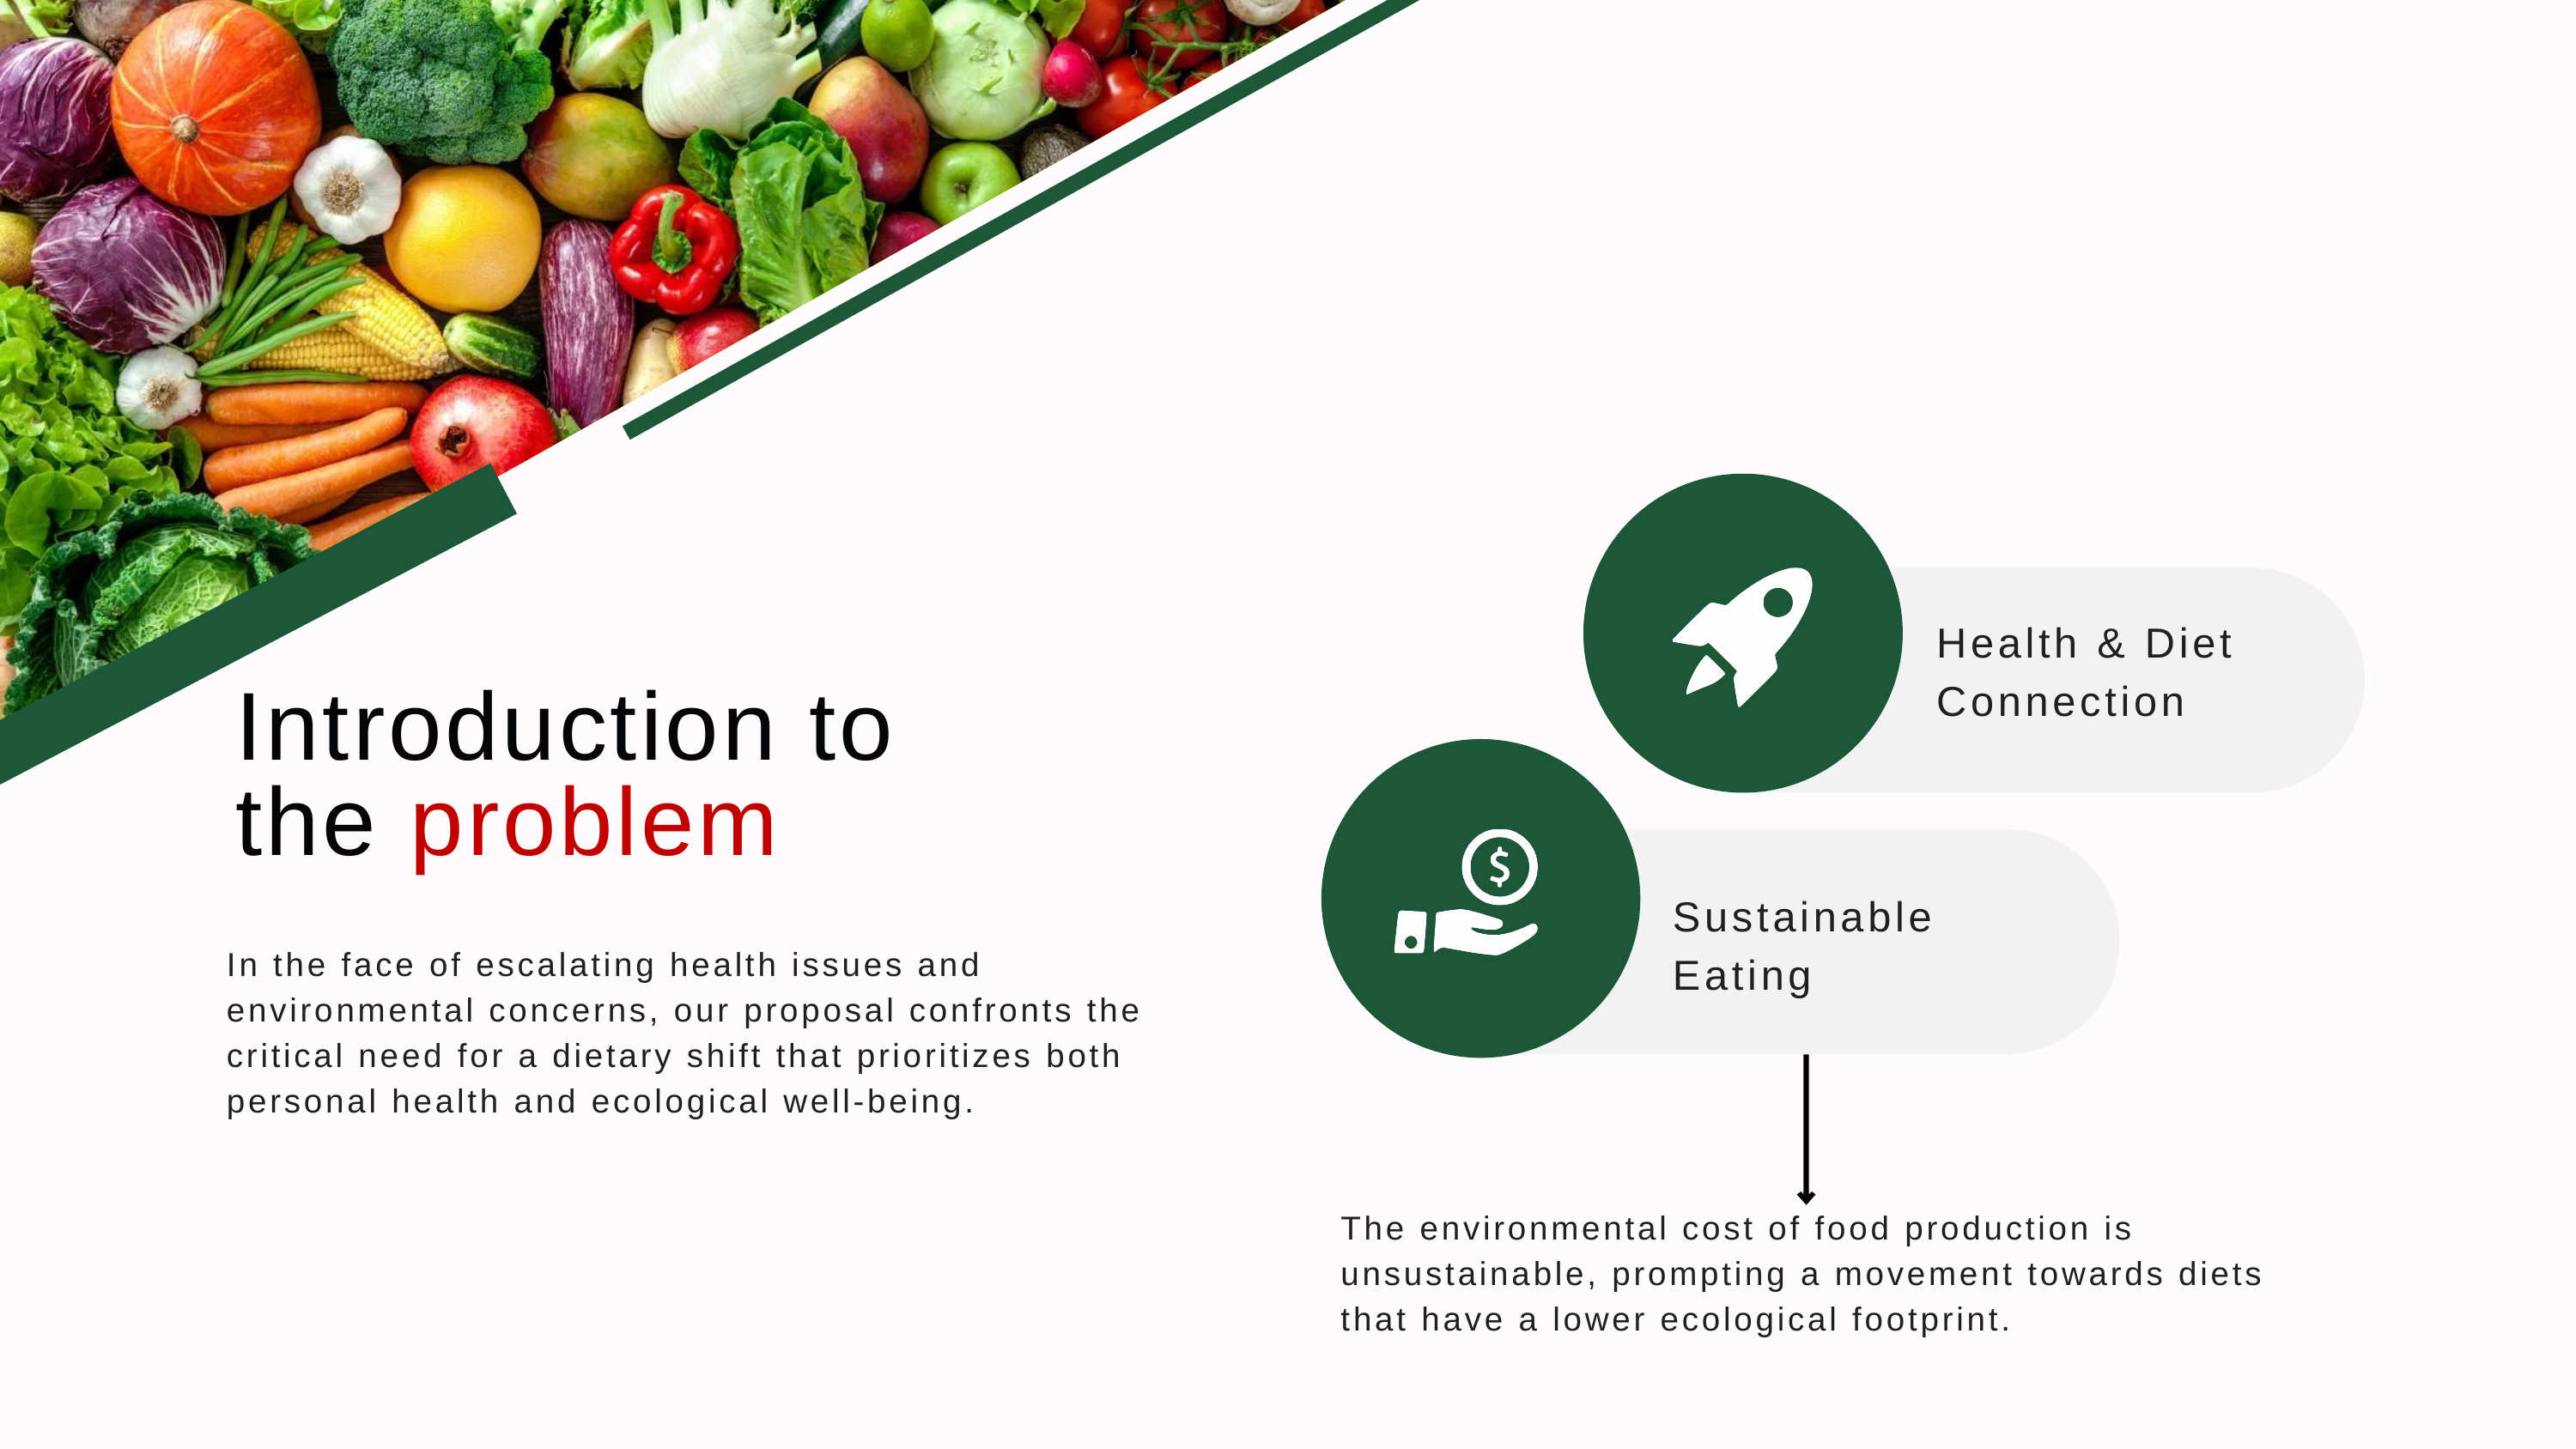

Health & Diet Connection
Introduction to the problem

Sustainable Eating
In the face of escalating health issues and environmental concerns, our proposal confronts the critical need for a dietary shift that prioritizes both personal health and ecological well-being.

The environmental cost of food production is unsustainable, prompting a movement towards diets that have a lower ecological footprint.